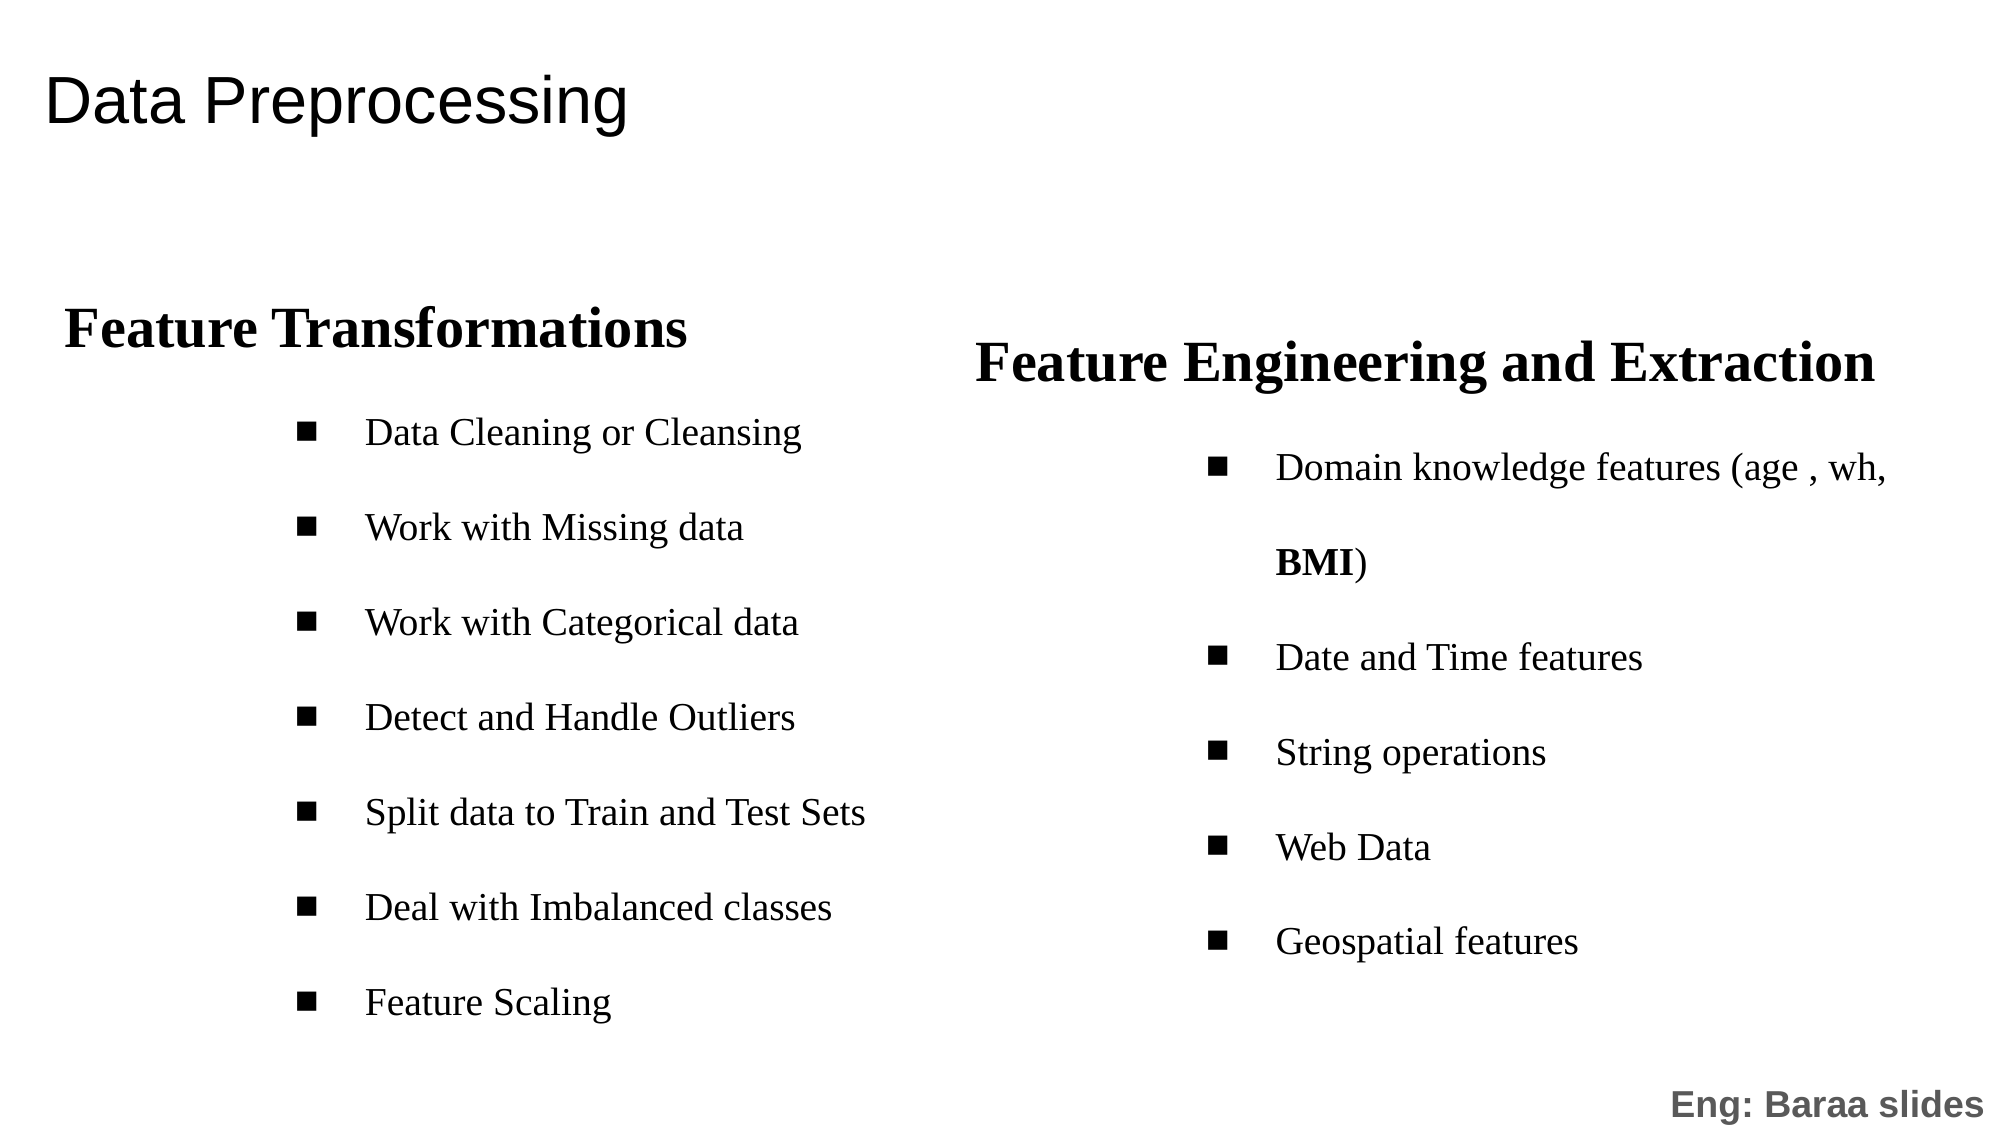

Data Preprocessing
Feature Transformations
Data Cleaning or Cleansing
Work with Missing data
Work with Categorical data
Detect and Handle Outliers
Split data to Train and Test Sets
Deal with Imbalanced classes
Feature Scaling
Feature Engineering and Extraction
Domain knowledge features (age , wh, BMI)
Date and Time features
String operations
Web Data
Geospatial features
Eng: Baraa slides